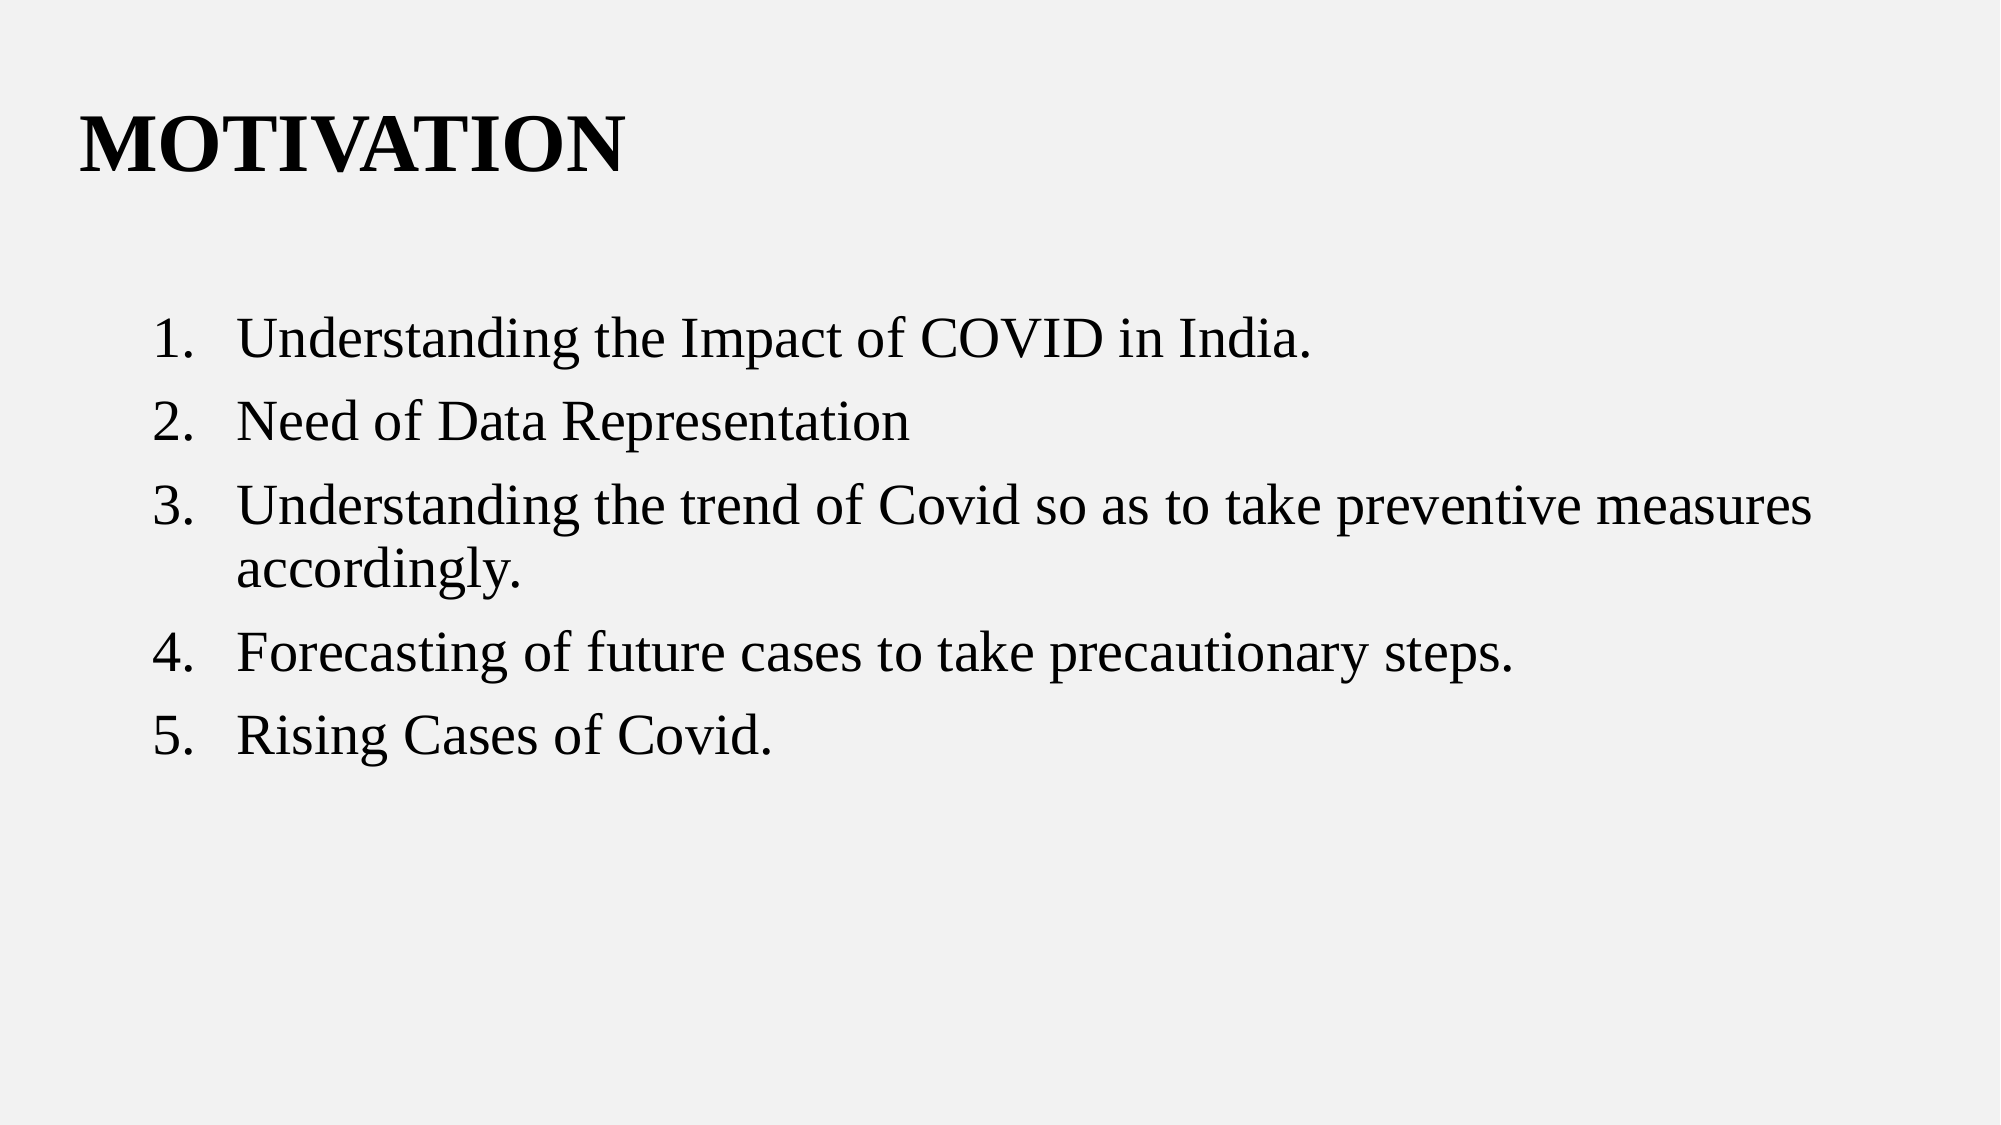

# MOTIVATION
Understanding the Impact of COVID in India.
Need of Data Representation
Understanding the trend of Covid so as to take preventive measures accordingly.
Forecasting of future cases to take precautionary steps.
Rising Cases of Covid.